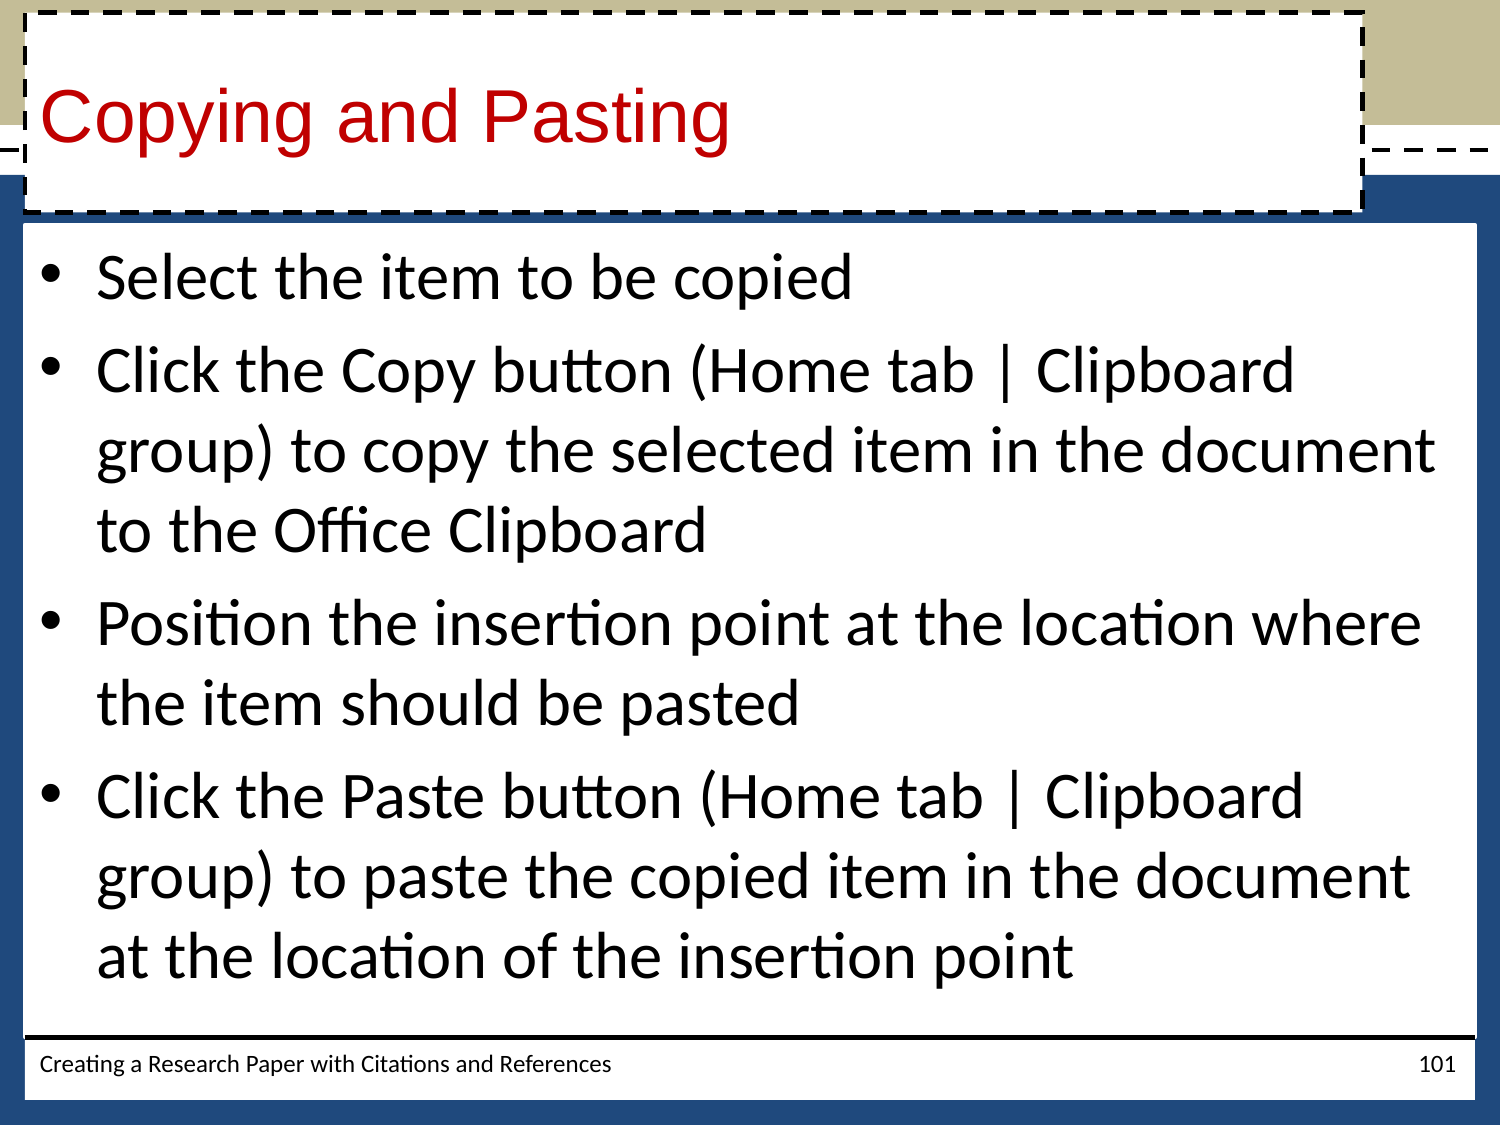

# Copying and Pasting
Select the item to be copied
Click the Copy button (Home tab | Clipboard group) to copy the selected item in the document to the Office Clipboard
Position the insertion point at the location where the item should be pasted
Click the Paste button (Home tab | Clipboard group) to paste the copied item in the document at the location of the insertion point
Creating a Research Paper with Citations and References
101